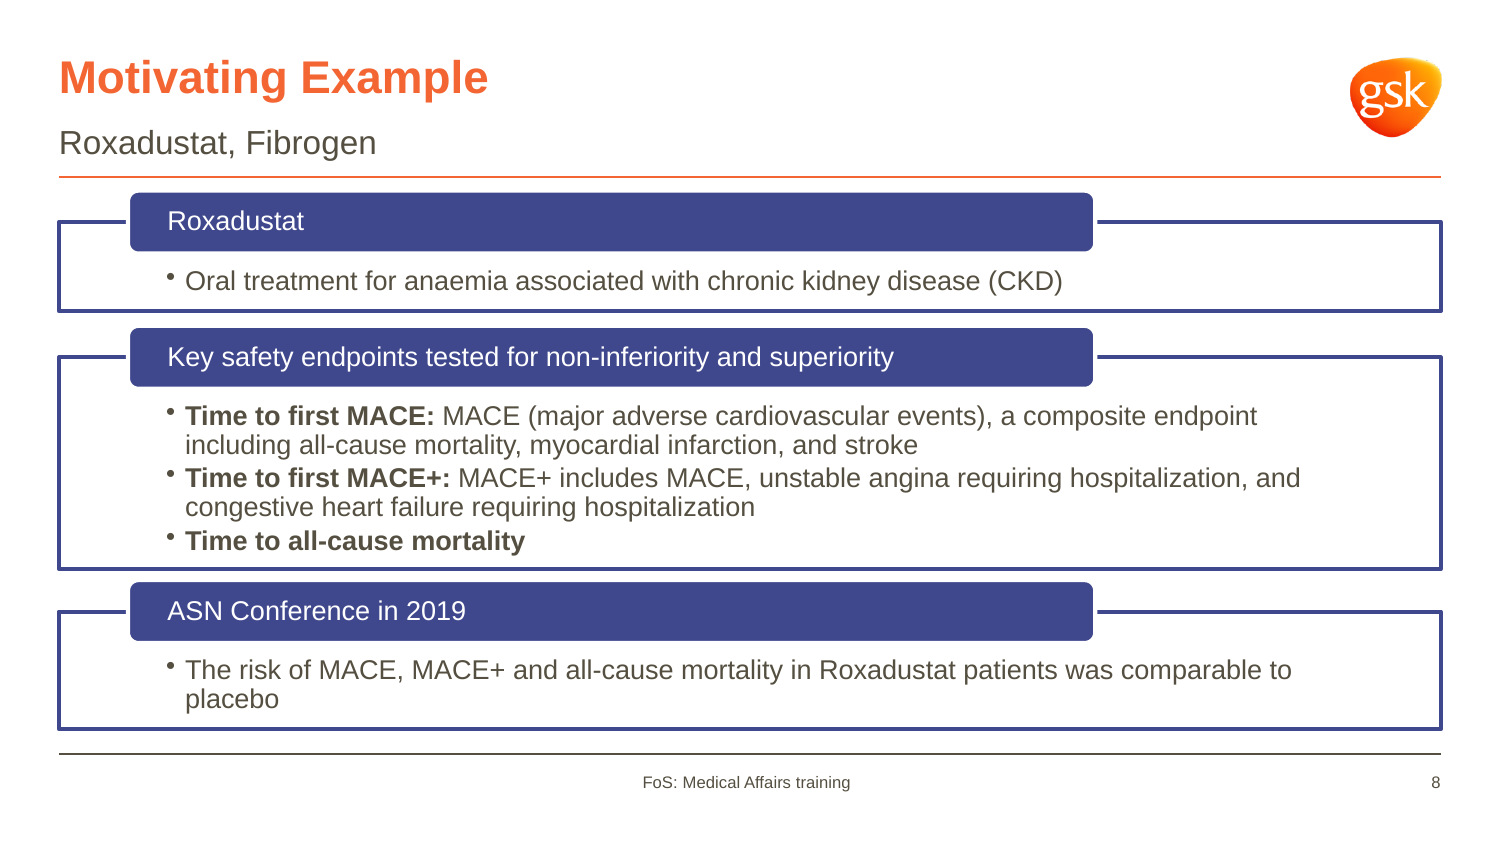

# Motivating Example
Roxadustat, Fibrogen

Roxadustat

Oral treatment for anaemia associated with chronic kidney disease (CKD)

Key safety endpoints tested for non-inferiority and superiority

Time to first MACE: MACE (major adverse cardiovascular events), a composite endpoint including all-cause mortality, myocardial infarction, and stroke
Time to first MACE+: MACE+ includes MACE, unstable angina requiring hospitalization, and congestive heart failure requiring hospitalization
Time to all-cause mortality

ASN Conference in 2019

The risk of MACE, MACE+ and all-cause mortality in Roxadustat patients was comparable to placebo

FoS: Medical Affairs training
8